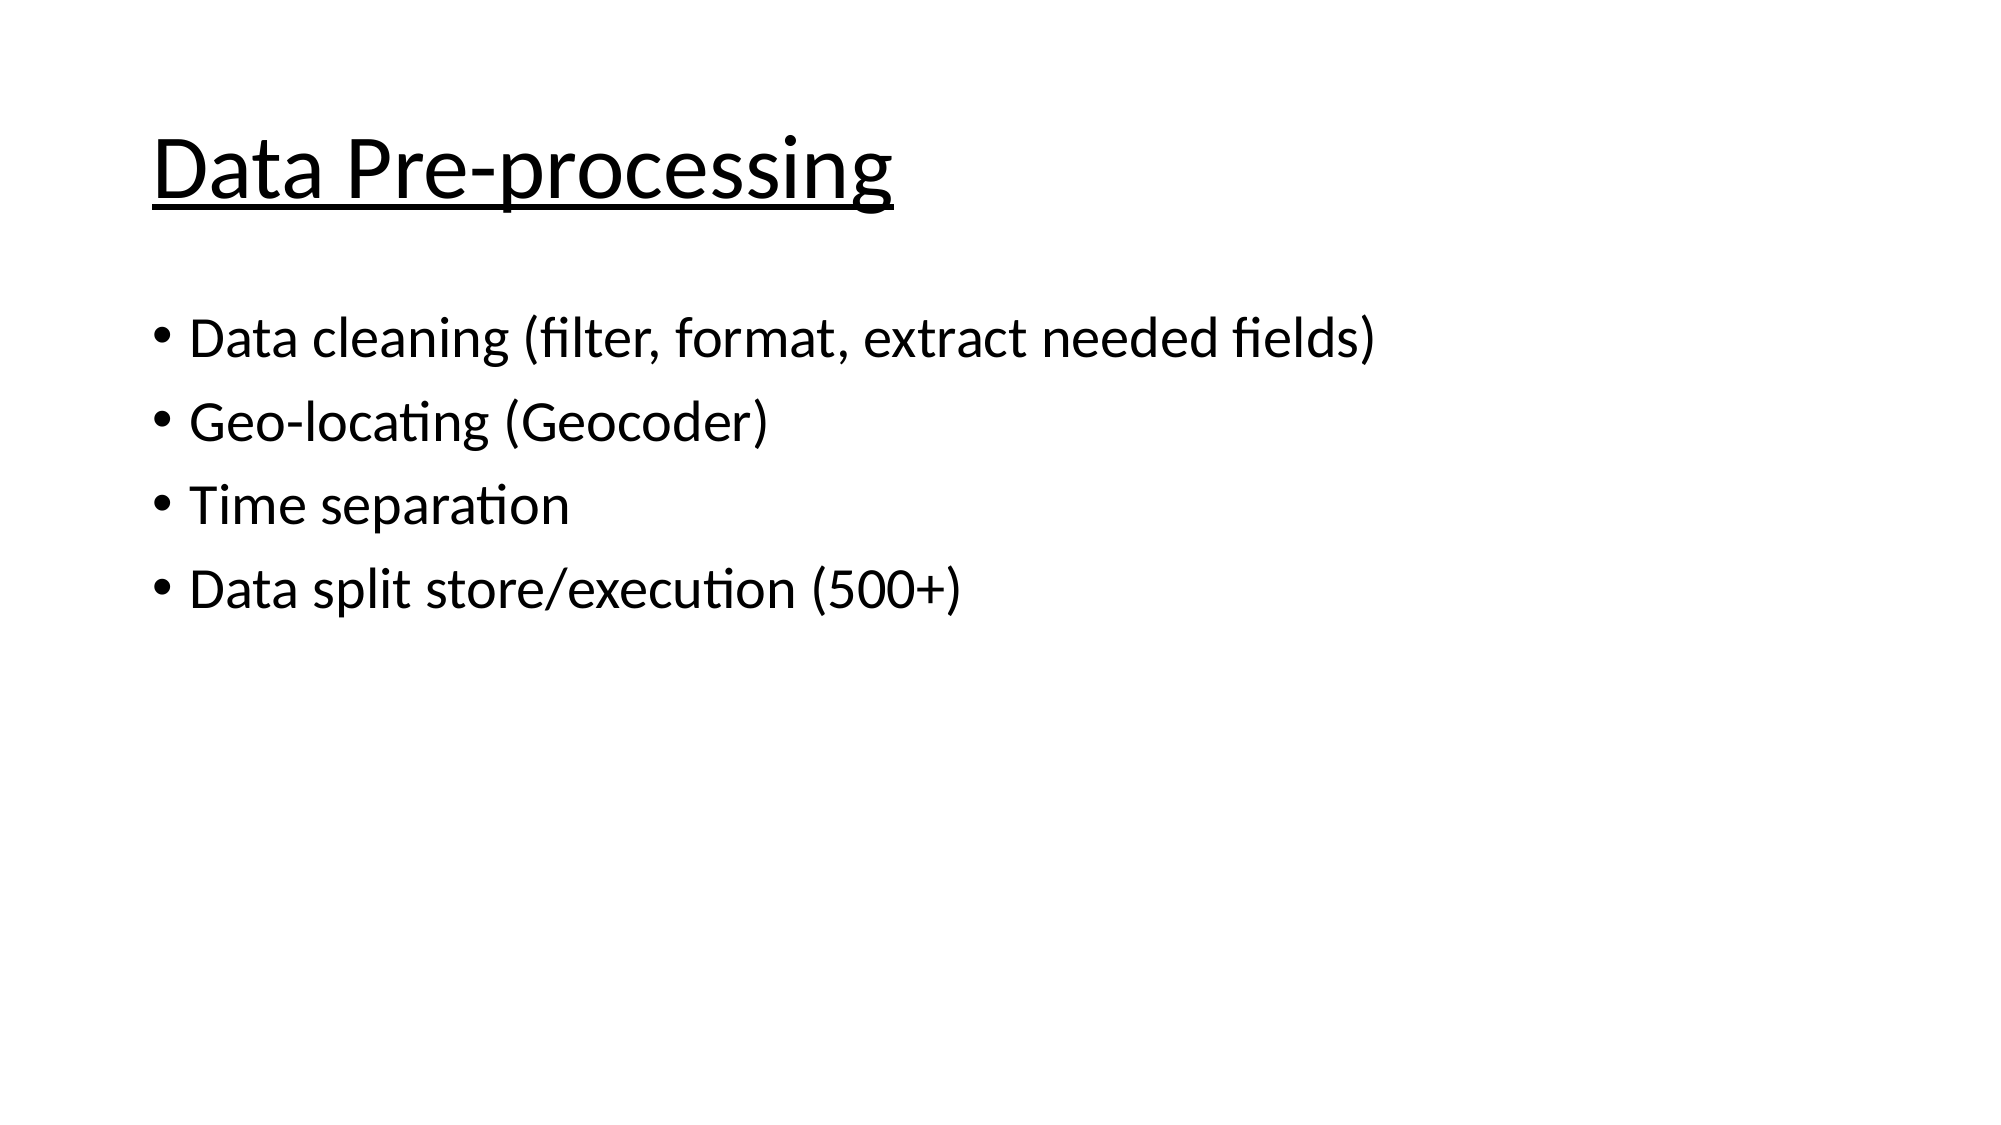

# Data Pre-processing
Data cleaning (filter, format, extract needed fields)
Geo-locating (Geocoder)
Time separation
Data split store/execution (500+)